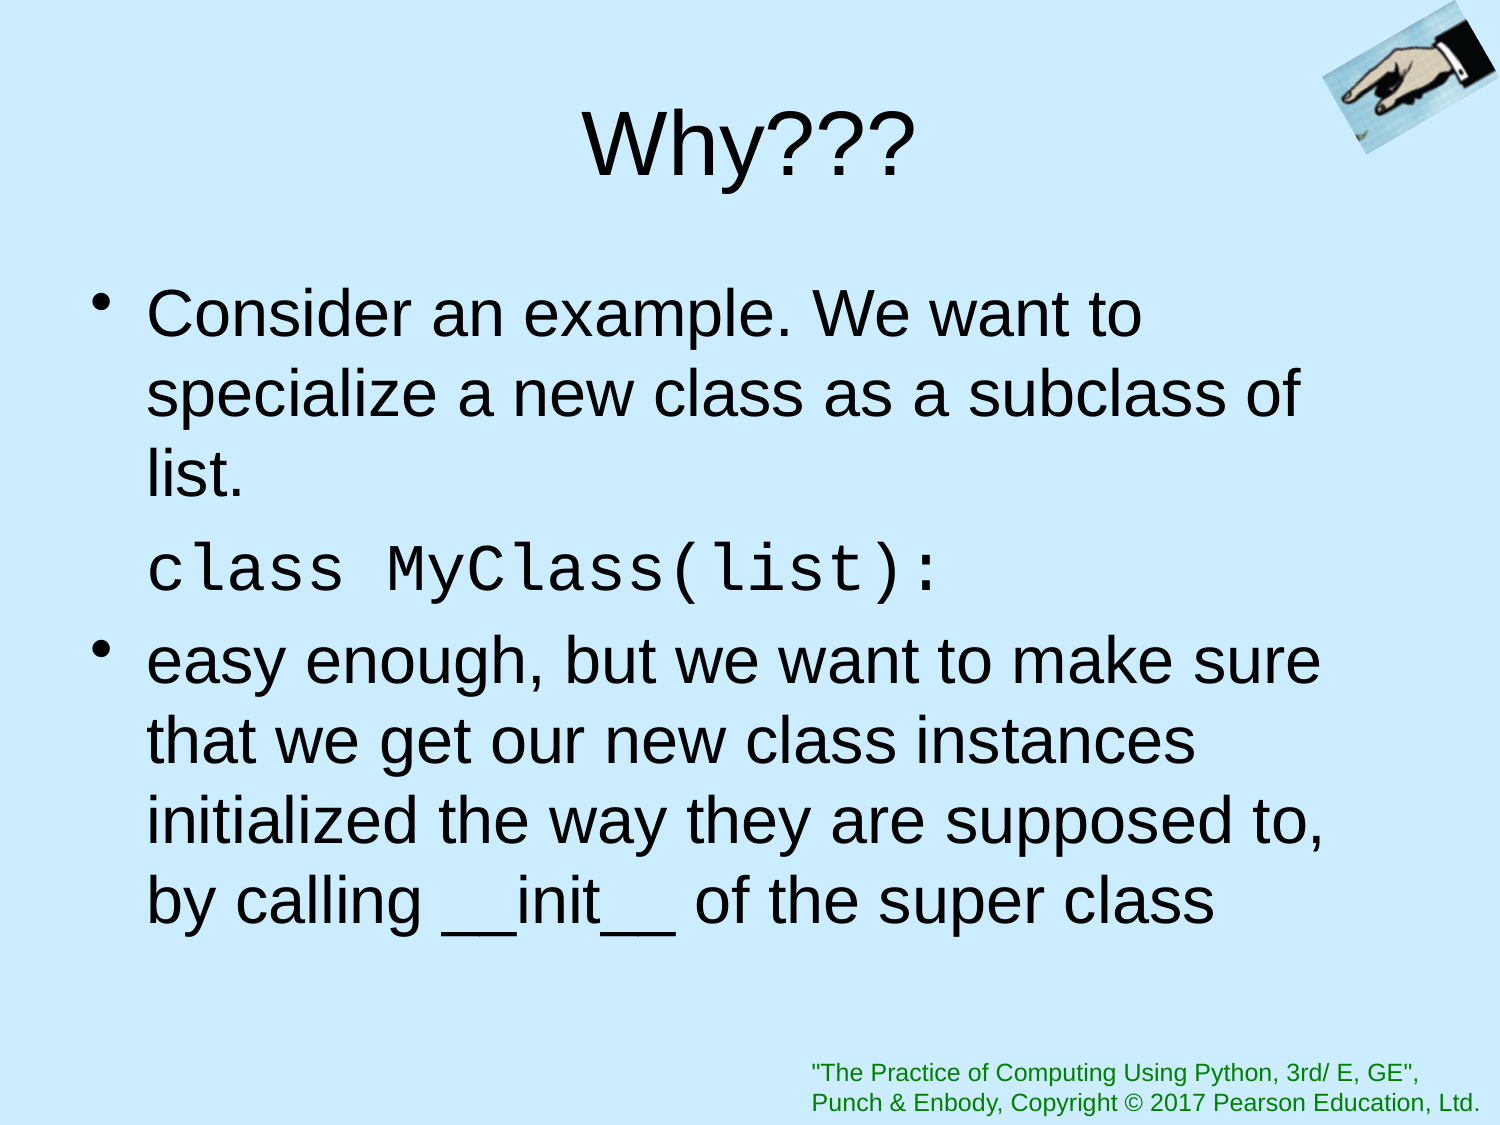

# Why???
Consider an example. We want to specialize a new class as a subclass of list.
	class MyClass(list):
easy enough, but we want to make sure that we get our new class instances initialized the way they are supposed to, by calling __init__ of the super class